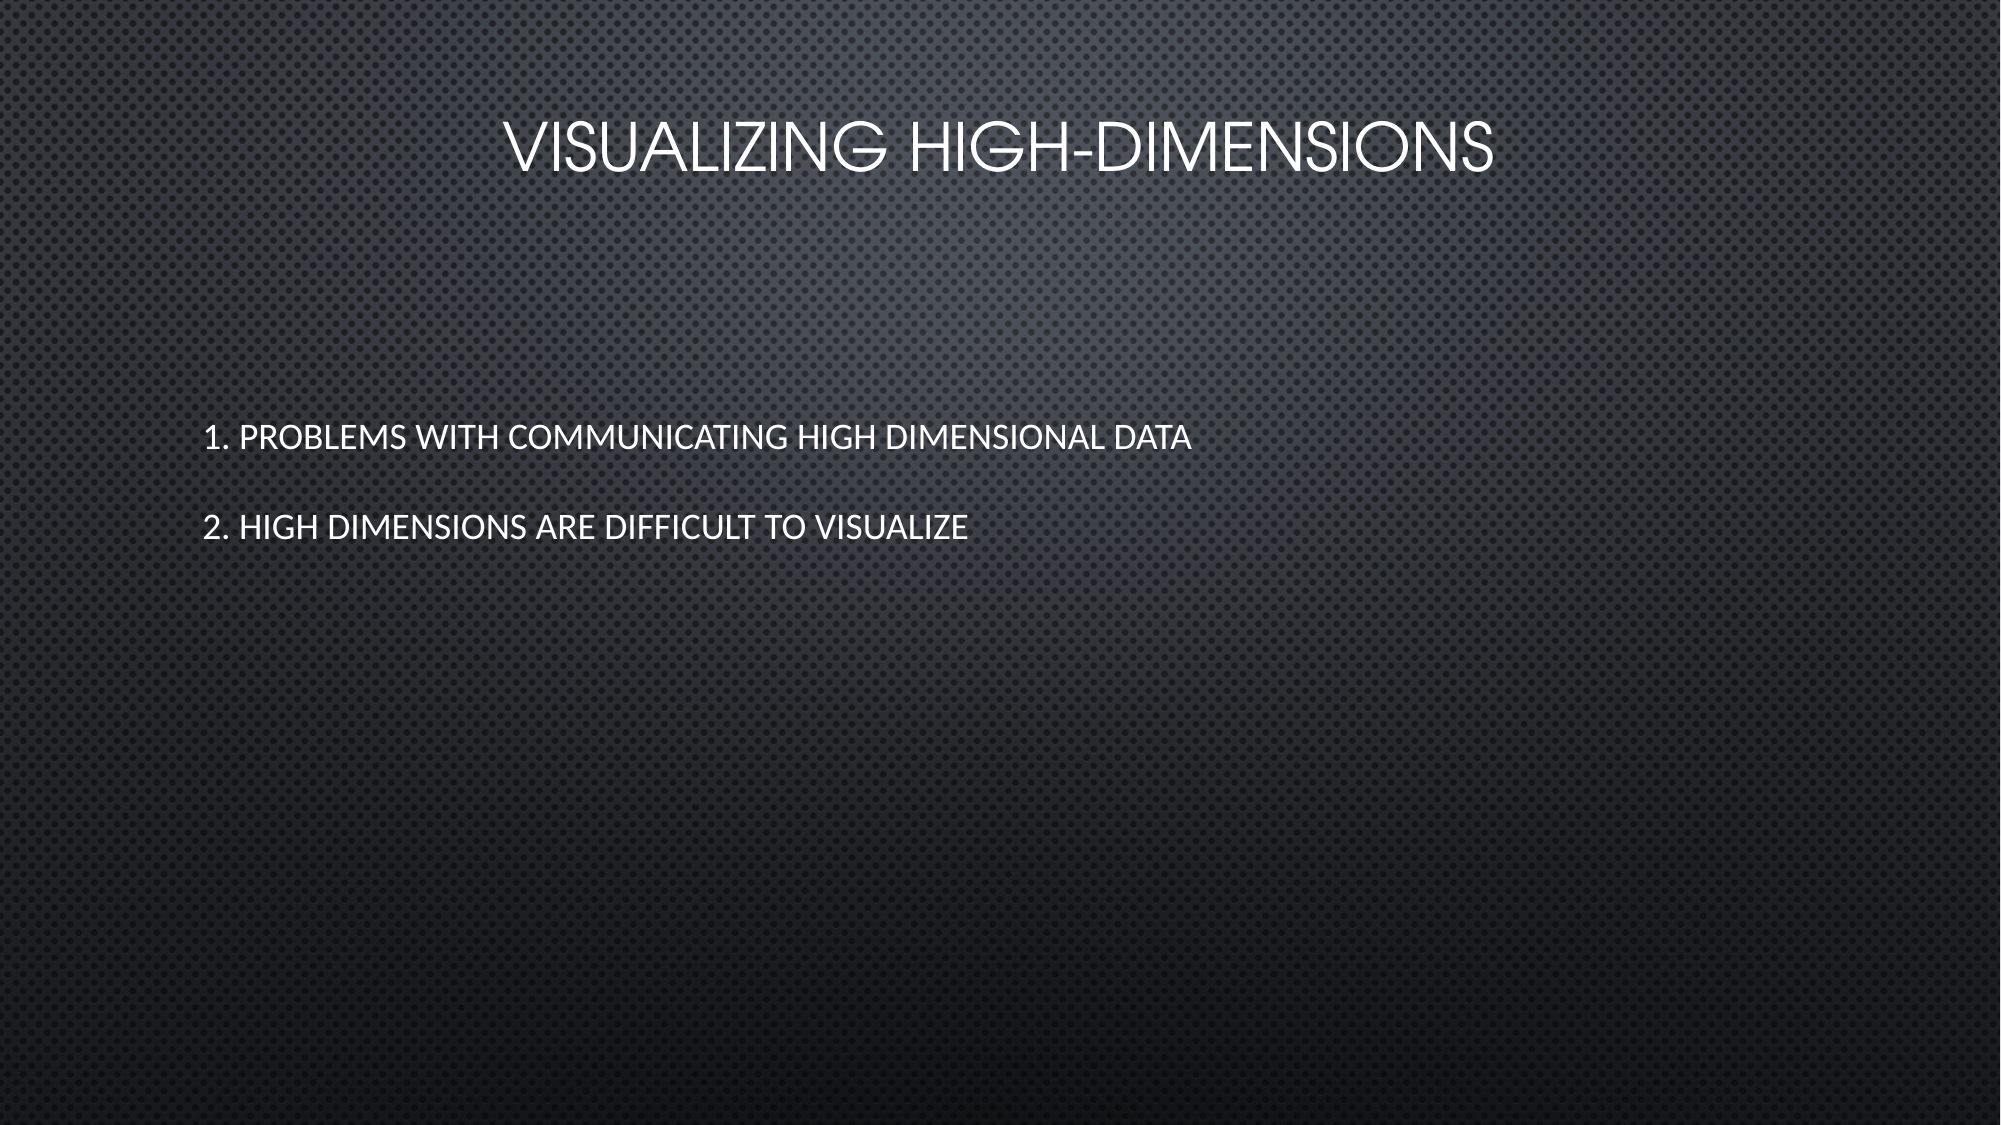

Visualizing high-dimensions
# 1. problems with communicating high dimensional data 2. High dimensions are difficult to visualize